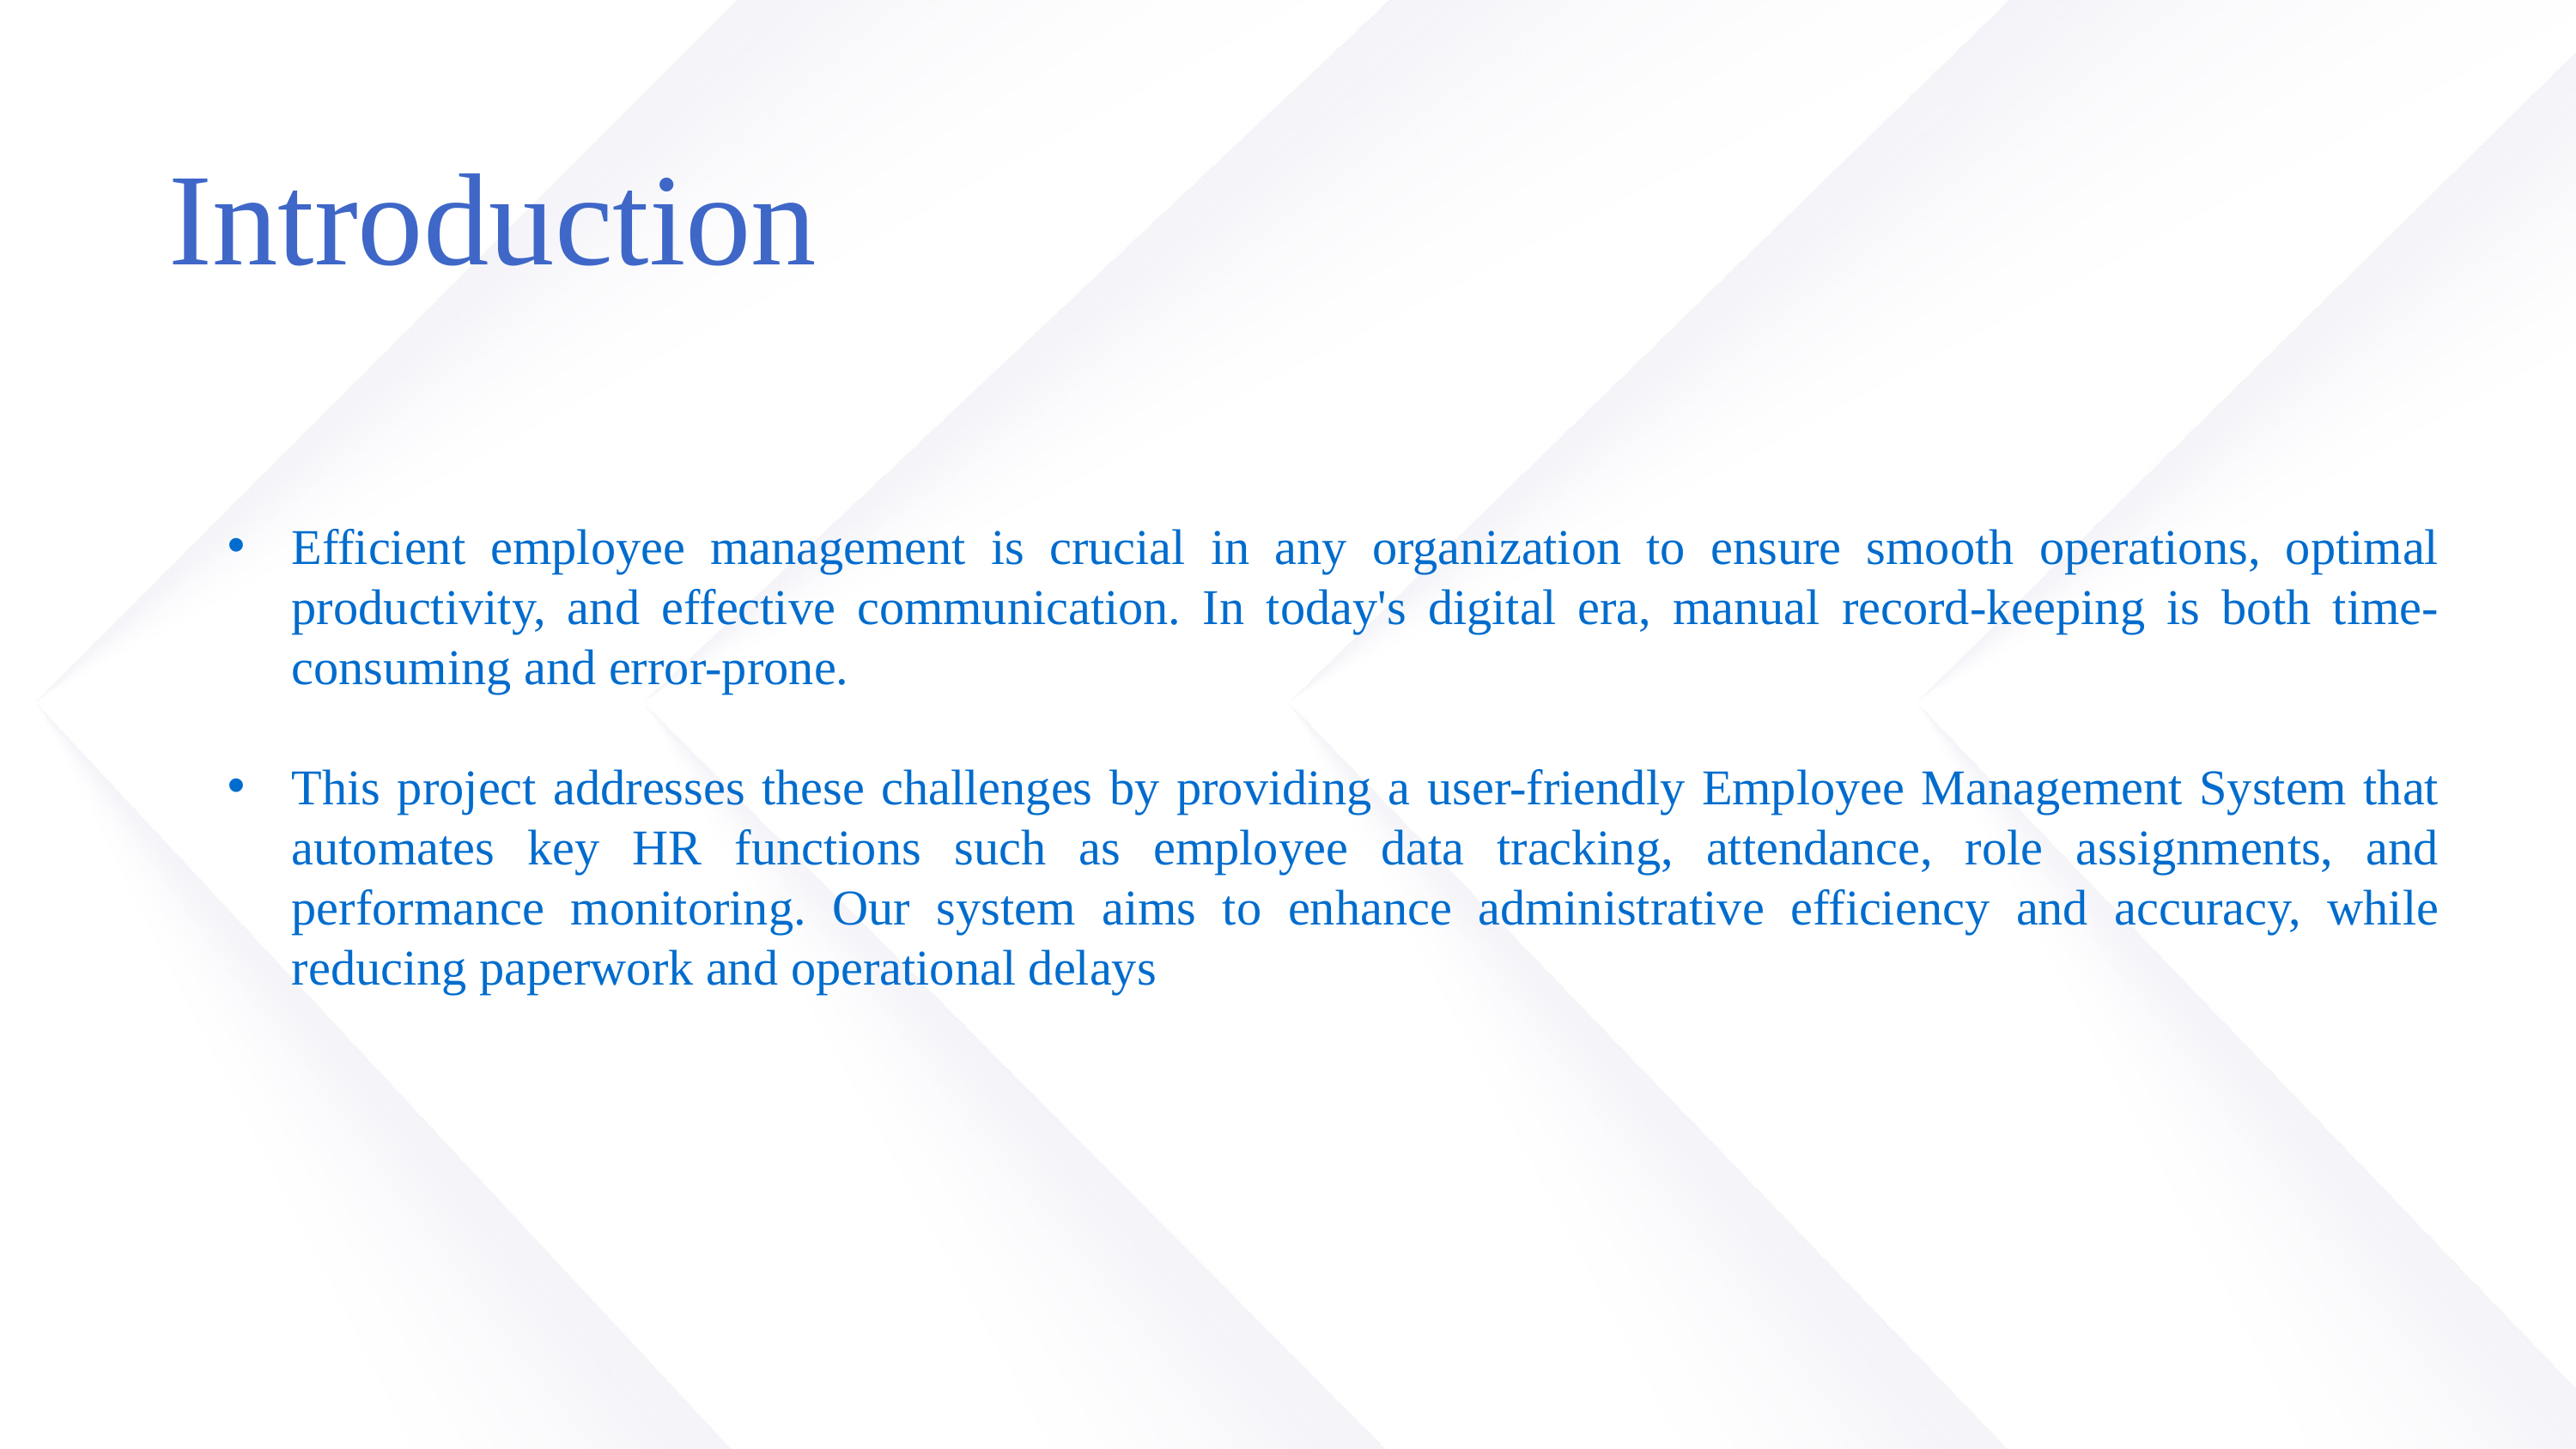

03
Introduction
Efficient employee management is crucial in any organization to ensure smooth operations, optimal productivity, and effective communication. In today's digital era, manual record-keeping is both time-consuming and error-prone.

This project addresses these challenges by providing a user-friendly Employee Management System that automates key HR functions such as employee data tracking, attendance, role assignments, and performance monitoring. Our system aims to enhance administrative efficiency and accuracy, while reducing paperwork and operational delays